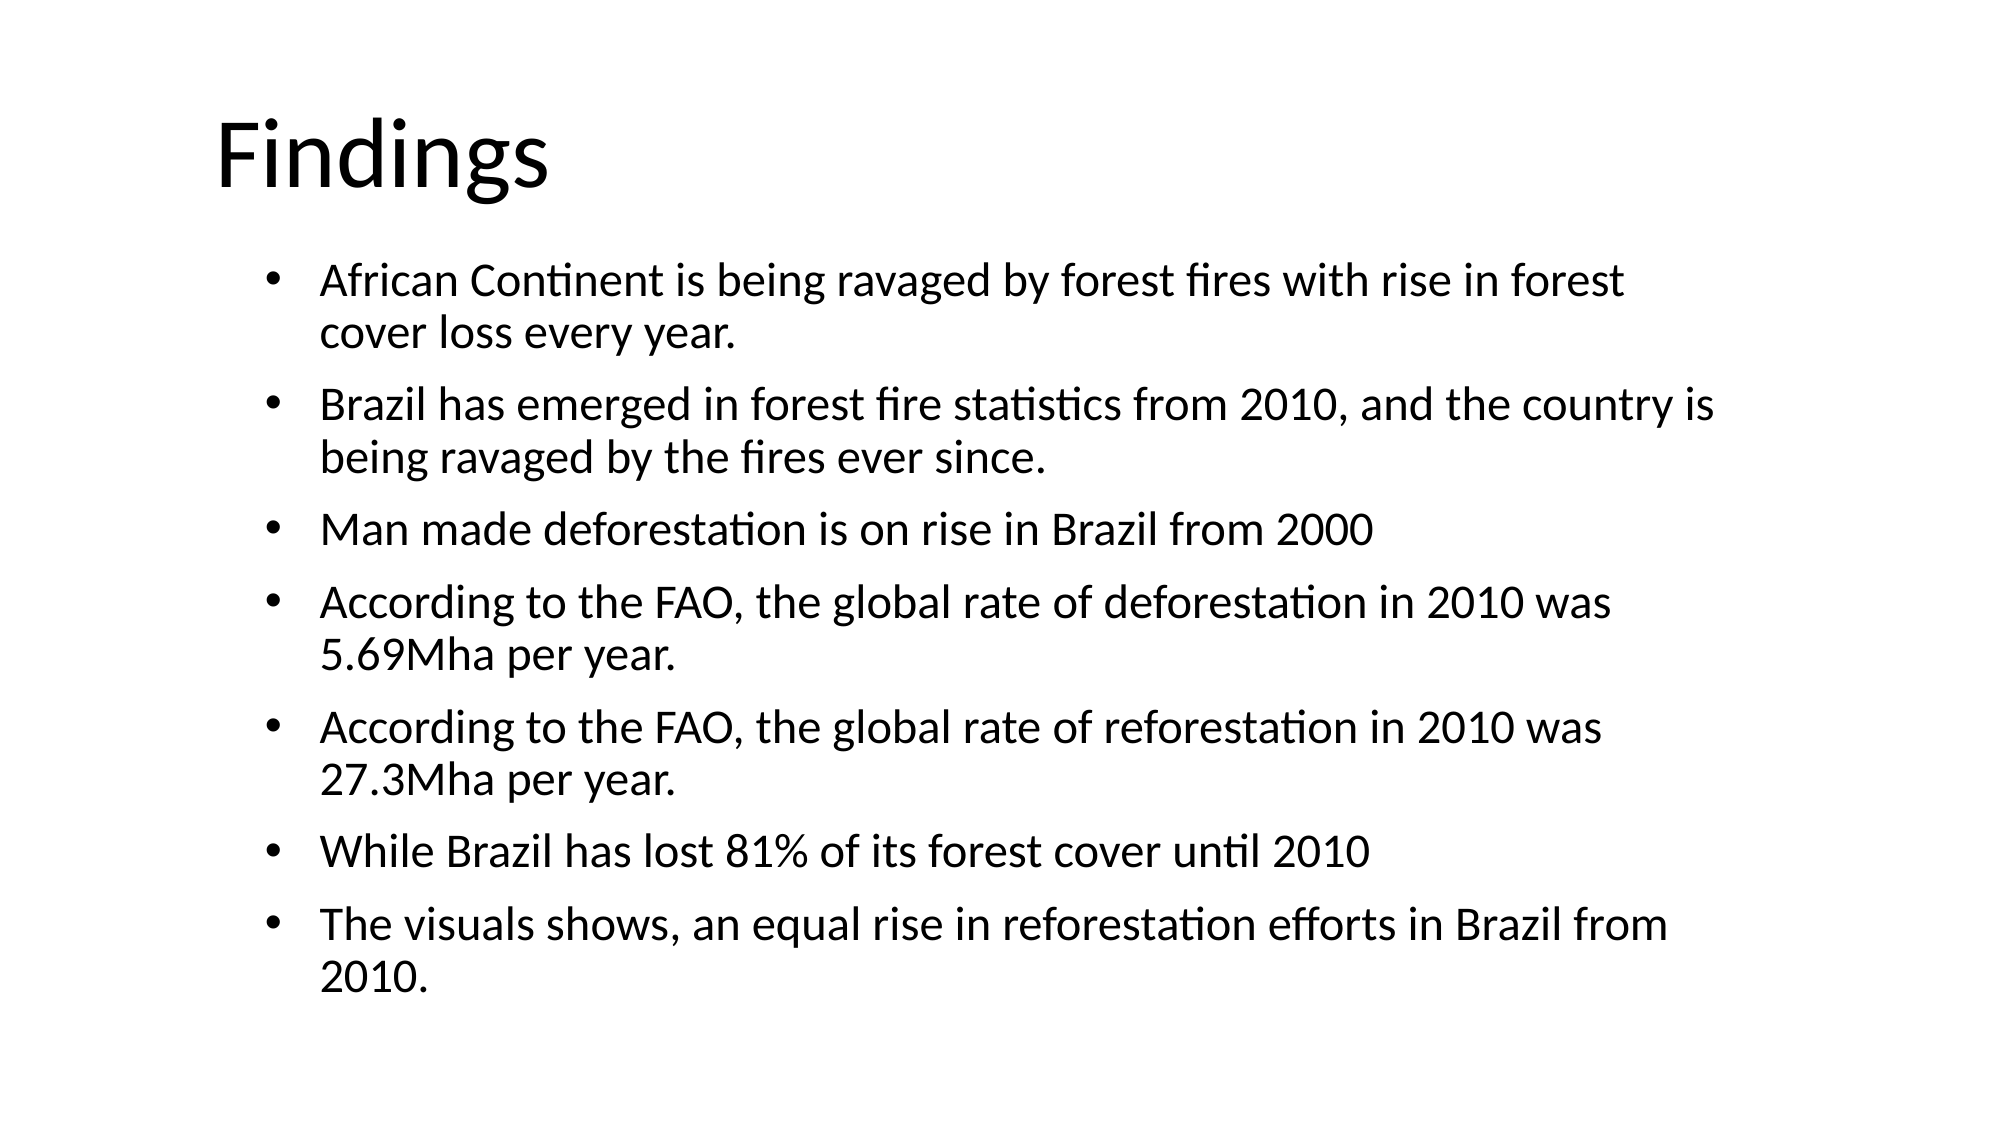

# Findings
African Continent is being ravaged by forest fires with rise in forest cover loss every year.
Brazil has emerged in forest fire statistics from 2010, and the country is being ravaged by the fires ever since.
Man made deforestation is on rise in Brazil from 2000
According to the FAO, the global rate of deforestation in 2010 was 5.69Mha per year.
According to the FAO, the global rate of reforestation in 2010 was 27.3Mha per year.
While Brazil has lost 81% of its forest cover until 2010
The visuals shows, an equal rise in reforestation efforts in Brazil from 2010.